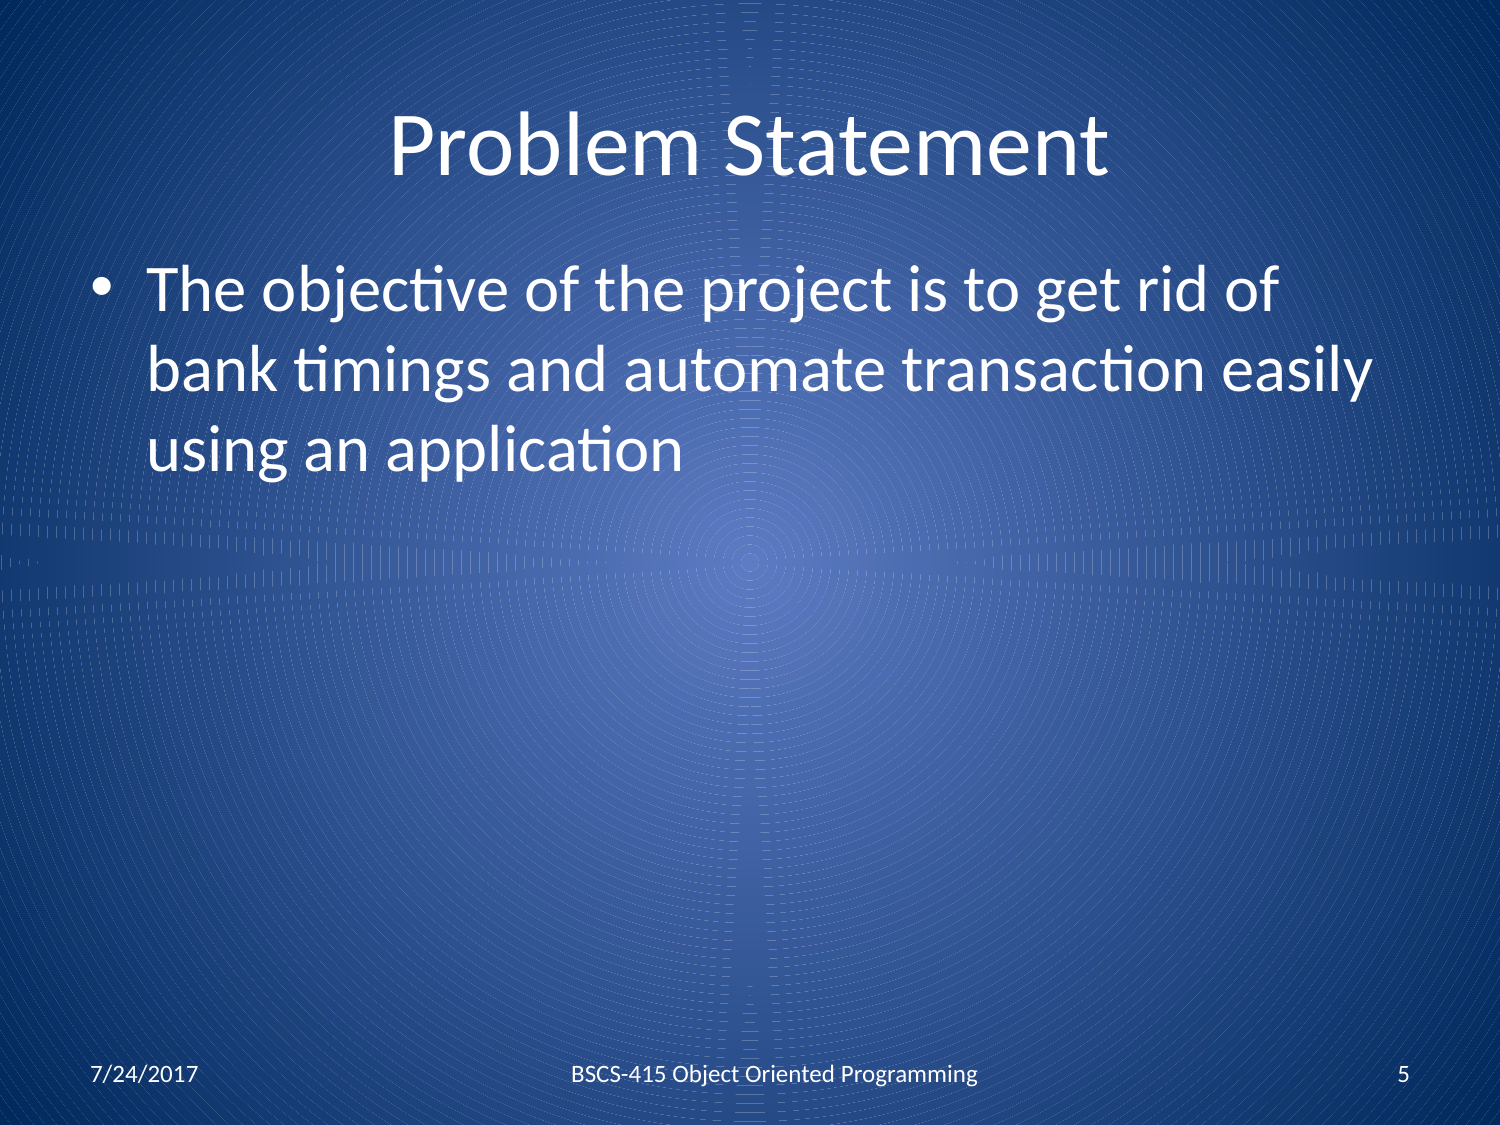

# Problem Statement
The objective of the project is to get rid of bank timings and automate transaction easily using an application
BSCS-415 Object Oriented Programming
7/24/2017
5